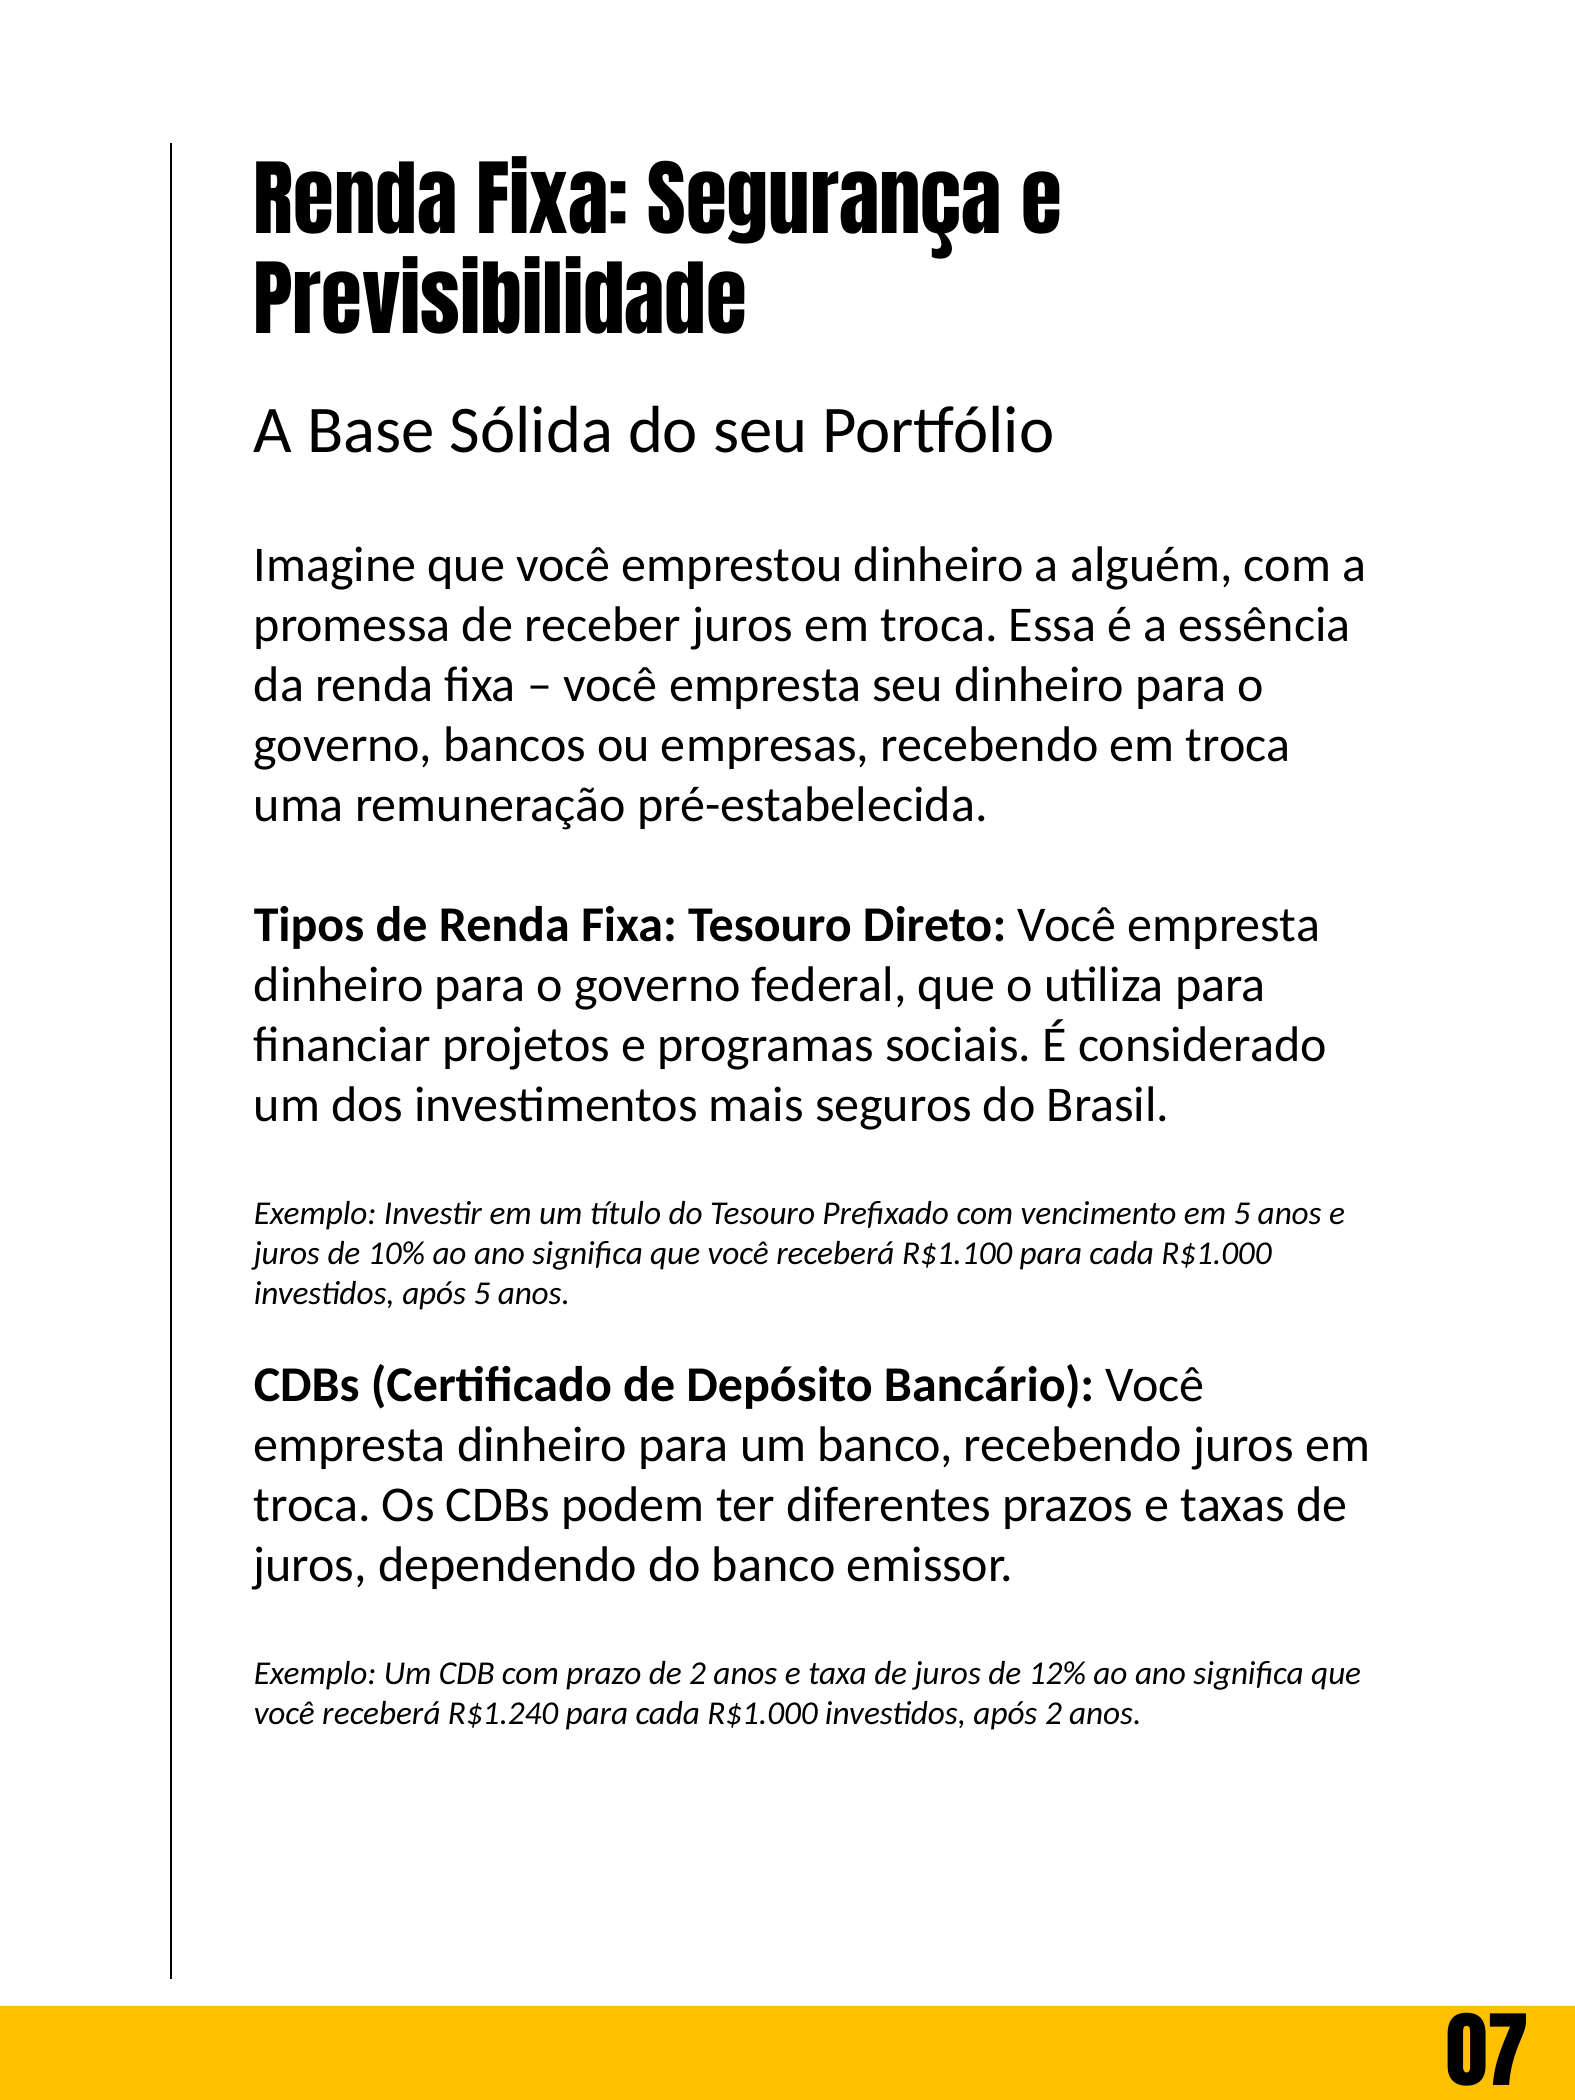

Renda Fixa: Segurança e Previsibilidade
Construir um modelo de divisória de capítulos.
Ebooks vao ser consumidos digitalmente, cuidado com a quantidade de conteúdos.

A Base Sólida do seu Portfólio
Imagine que você emprestou dinheiro a alguém, com a promessa de receber juros em troca. Essa é a essência da renda fixa – você empresta seu dinheiro para o governo, bancos ou empresas, recebendo em troca uma remuneração pré-estabelecida.

Tipos de Renda Fixa: Tesouro Direto: Você empresta dinheiro para o governo federal, que o utiliza para financiar projetos e programas sociais. É considerado um dos investimentos mais seguros do Brasil.

Exemplo: Investir em um título do Tesouro Prefixado com vencimento em 5 anos e juros de 10% ao ano significa que você receberá R$1.100 para cada R$1.000 investidos, após 5 anos.

CDBs (Certificado de Depósito Bancário): Você empresta dinheiro para um banco, recebendo juros em troca. Os CDBs podem ter diferentes prazos e taxas de juros, dependendo do banco emissor.

Exemplo: Um CDB com prazo de 2 anos e taxa de juros de 12% ao ano significa que você receberá R$1.240 para cada R$1.000 investidos, após 2 anos.
07